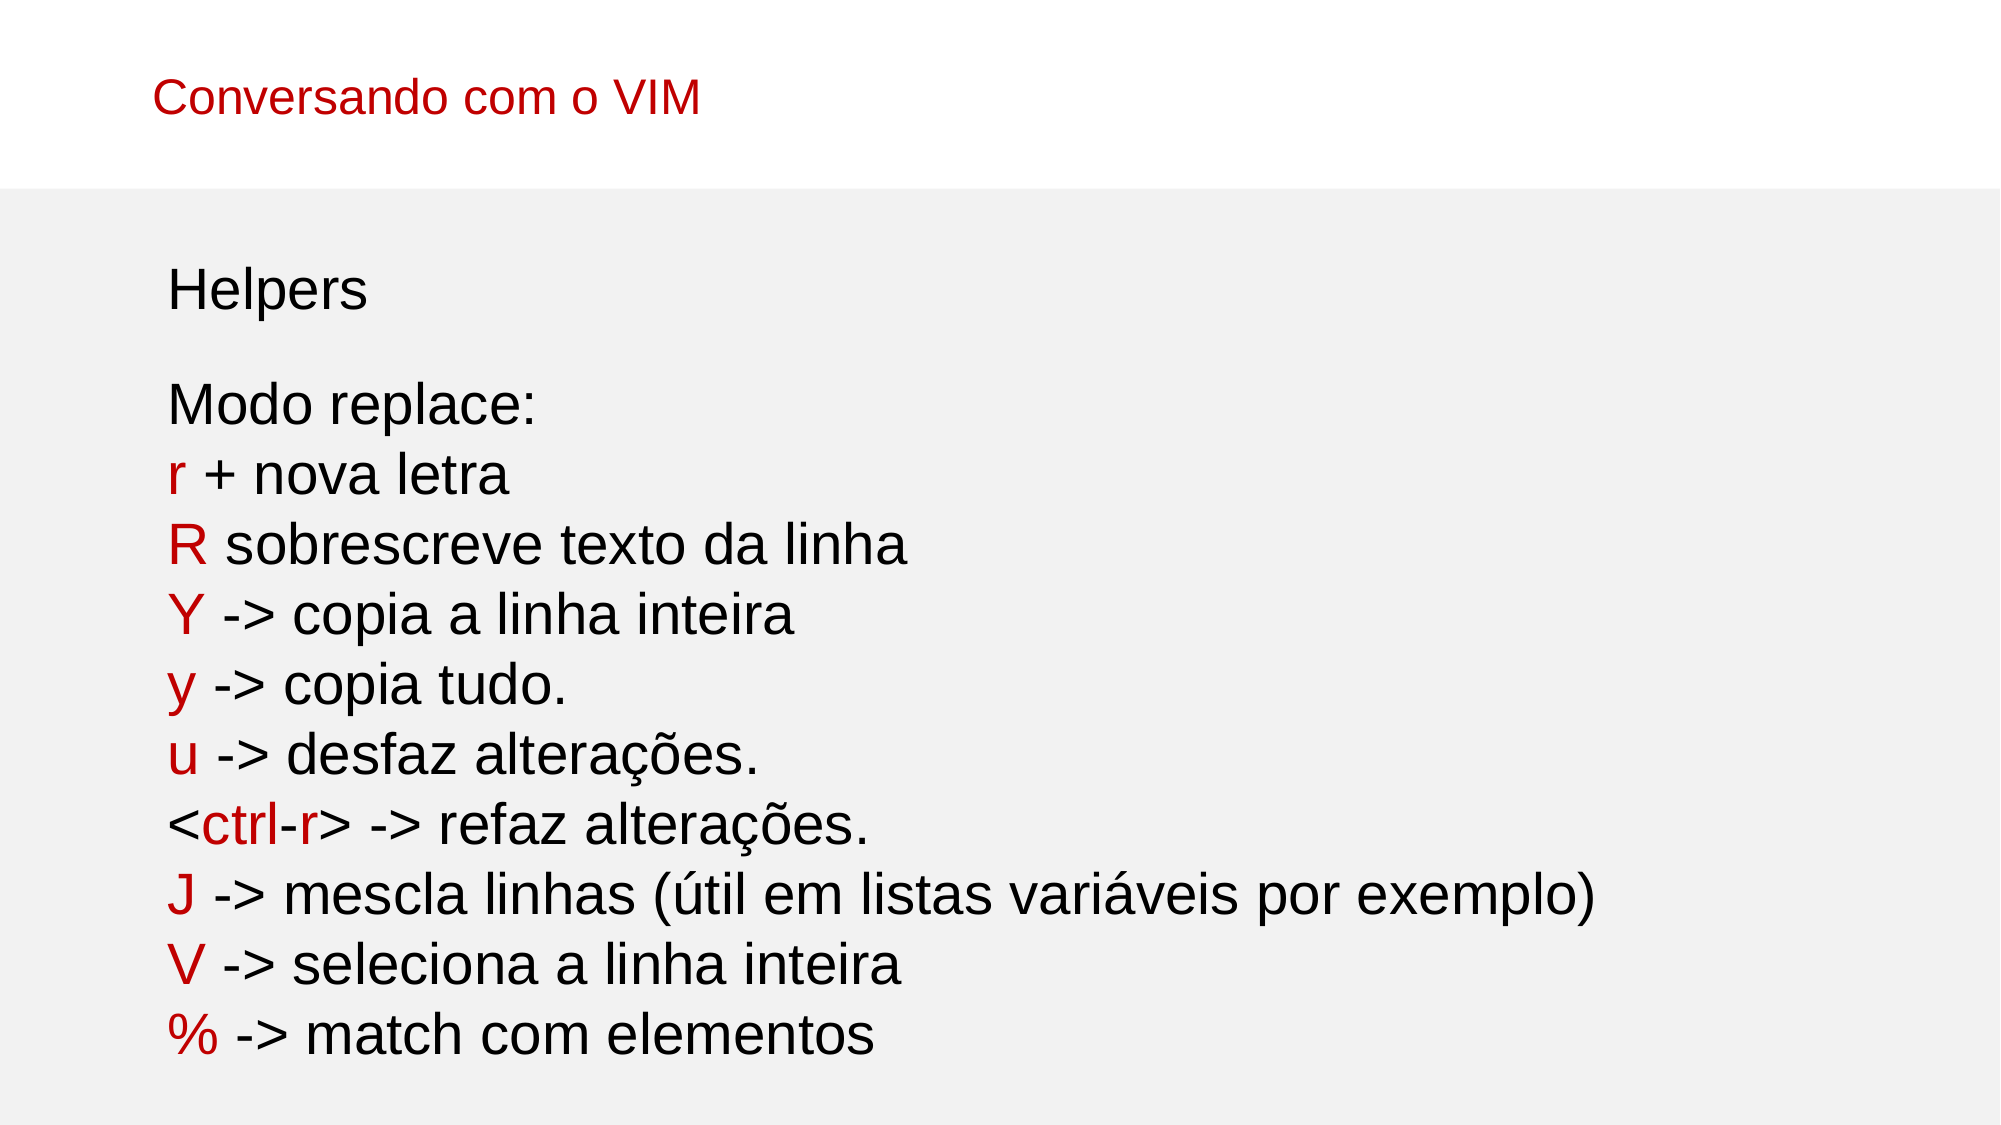

Conversando com o VIM
Helpers

Modo replace:
r + nova letra
R sobrescreve texto da linha
Y -> copia a linha inteira
y -> copia tudo.
u -> desfaz alterações.
<ctrl-r> -> refaz alterações.
J -> mescla linhas (útil em listas variáveis por exemplo)
V -> seleciona a linha inteira
% -> match com elementos